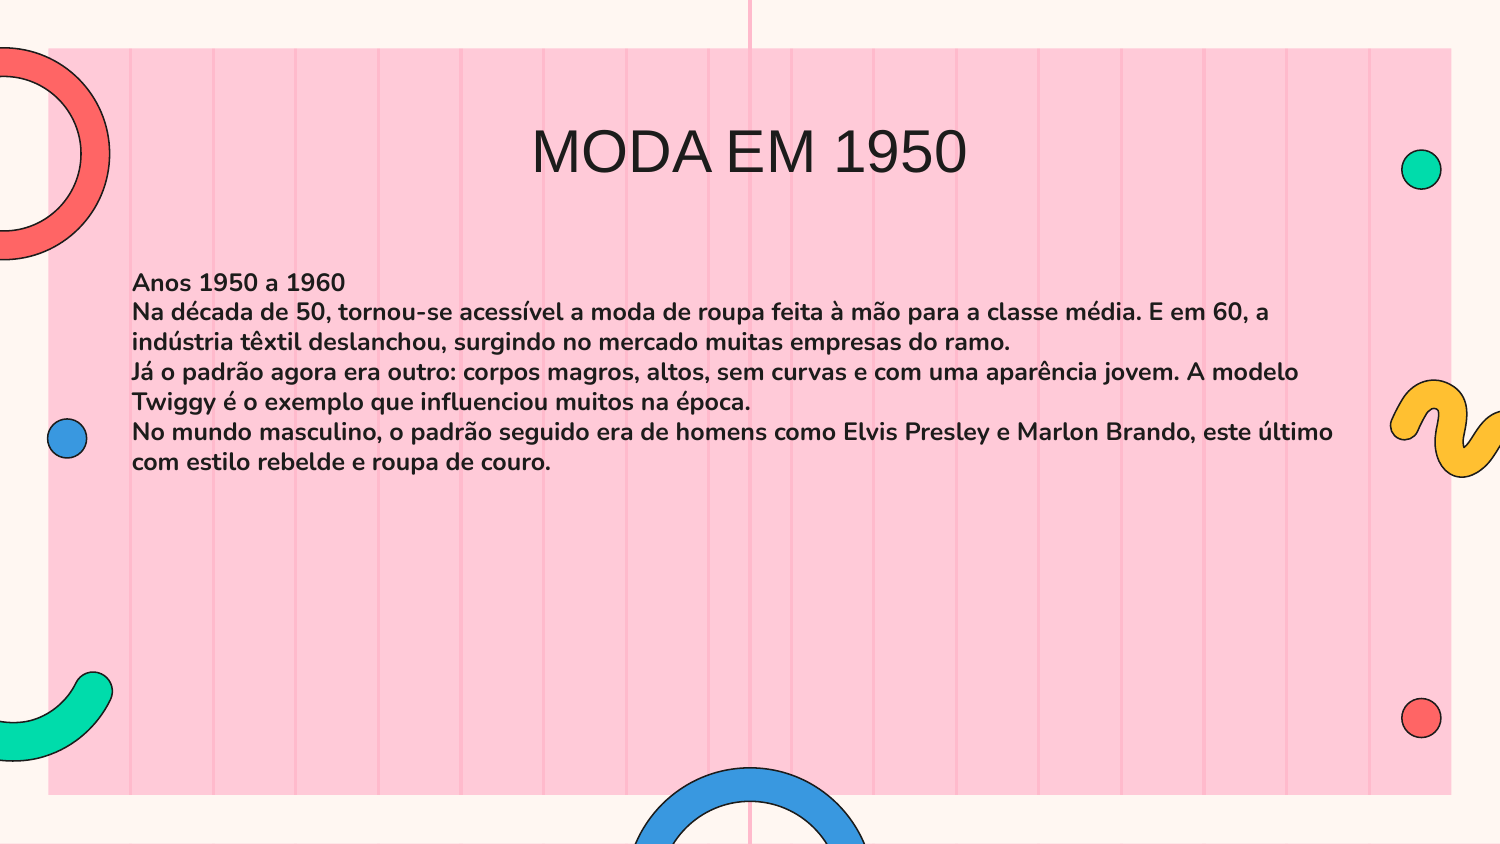

# MODA EM 1950

Anos 1950 a 1960
Na década de 50, tornou-se acessível a moda de roupa feita à mão para a classe média. E em 60, a indústria têxtil deslanchou, surgindo no mercado muitas empresas do ramo.
Já o padrão agora era outro: corpos magros, altos, sem curvas e com uma aparência jovem. A modelo Twiggy é o exemplo que influenciou muitos na época.
No mundo masculino, o padrão seguido era de homens como Elvis Presley e Marlon Brando, este último com estilo rebelde e roupa de couro.